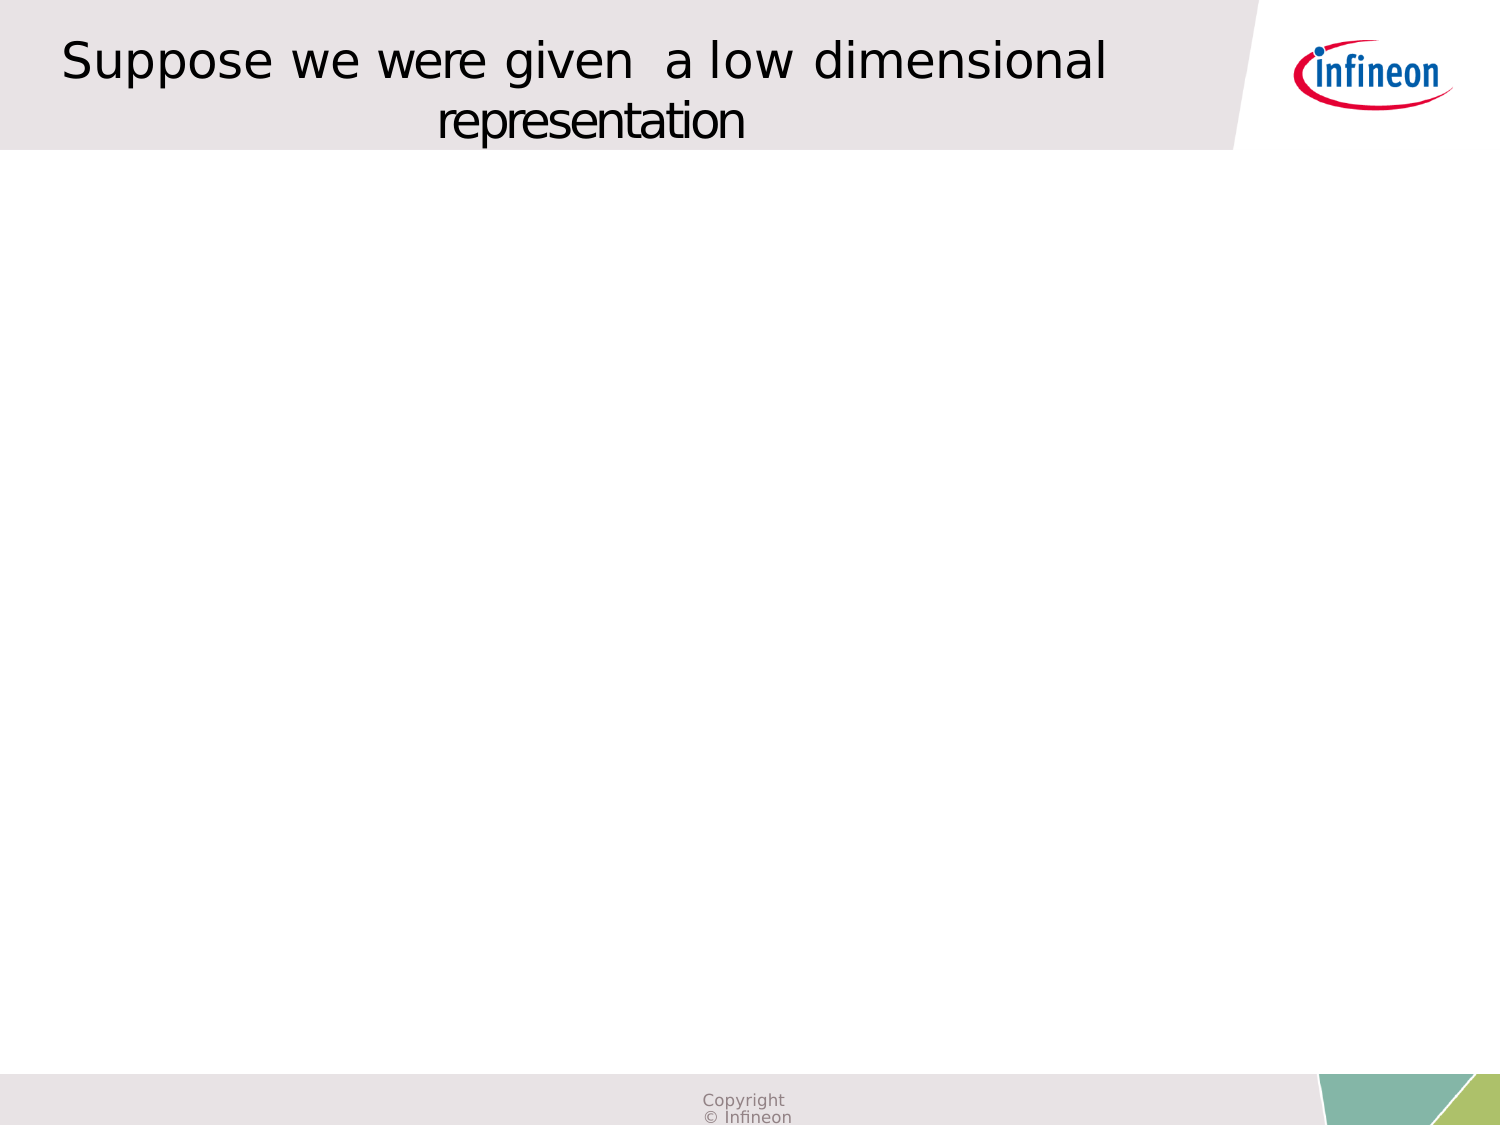

Suppose we were given  a low dimensional  representation
Copyright © Infineon Technologies AG 2019. All rights reserved.